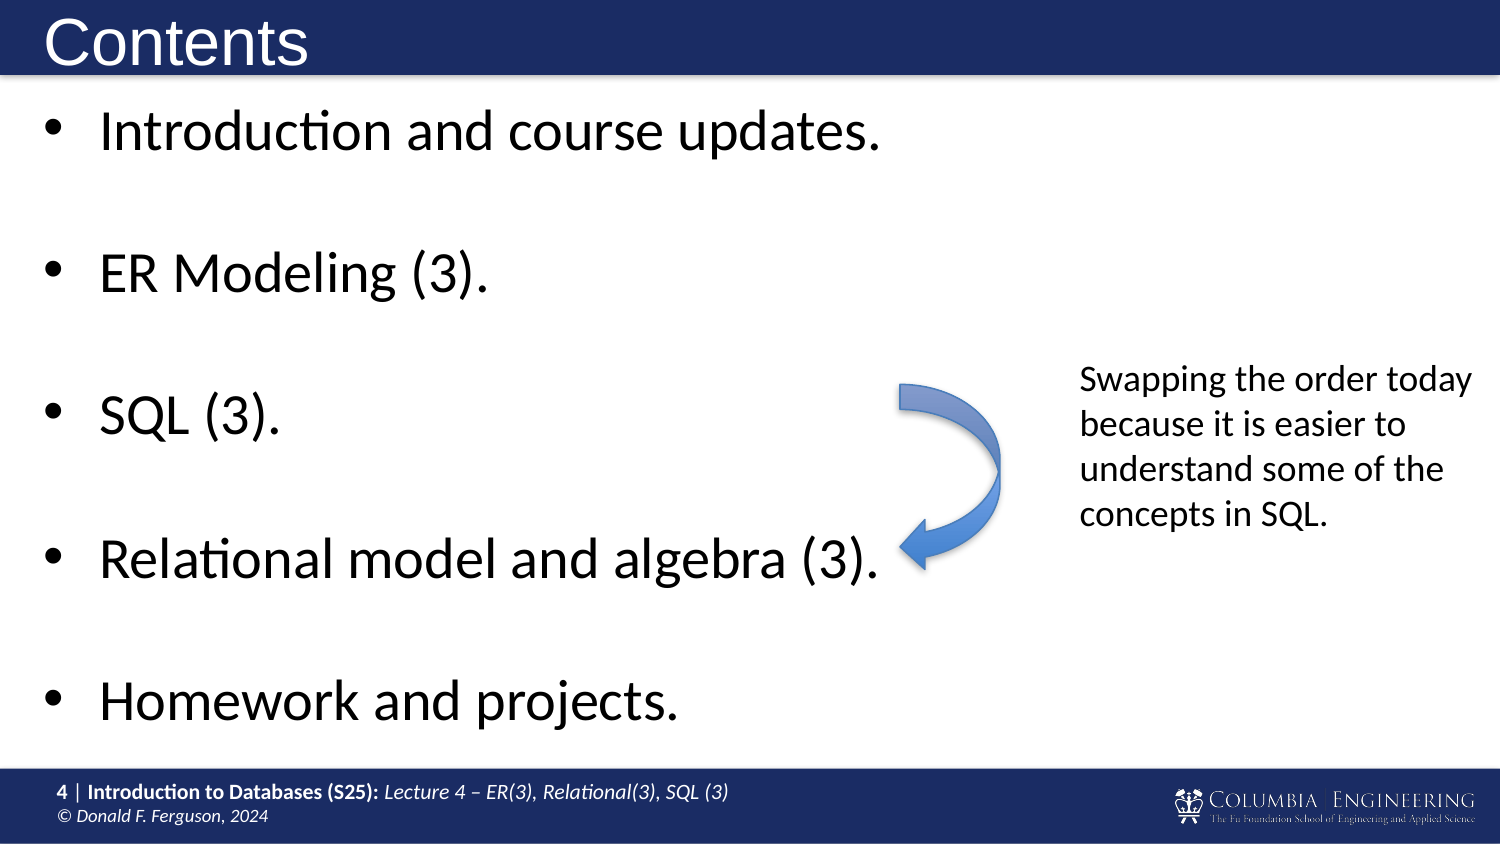

# Contents
Introduction and course updates.
ER Modeling (3).
SQL (3).

Relational model and algebra (3).
Homework and projects.
Swapping the order today
because it is easier to
understand some of the
concepts in SQL.